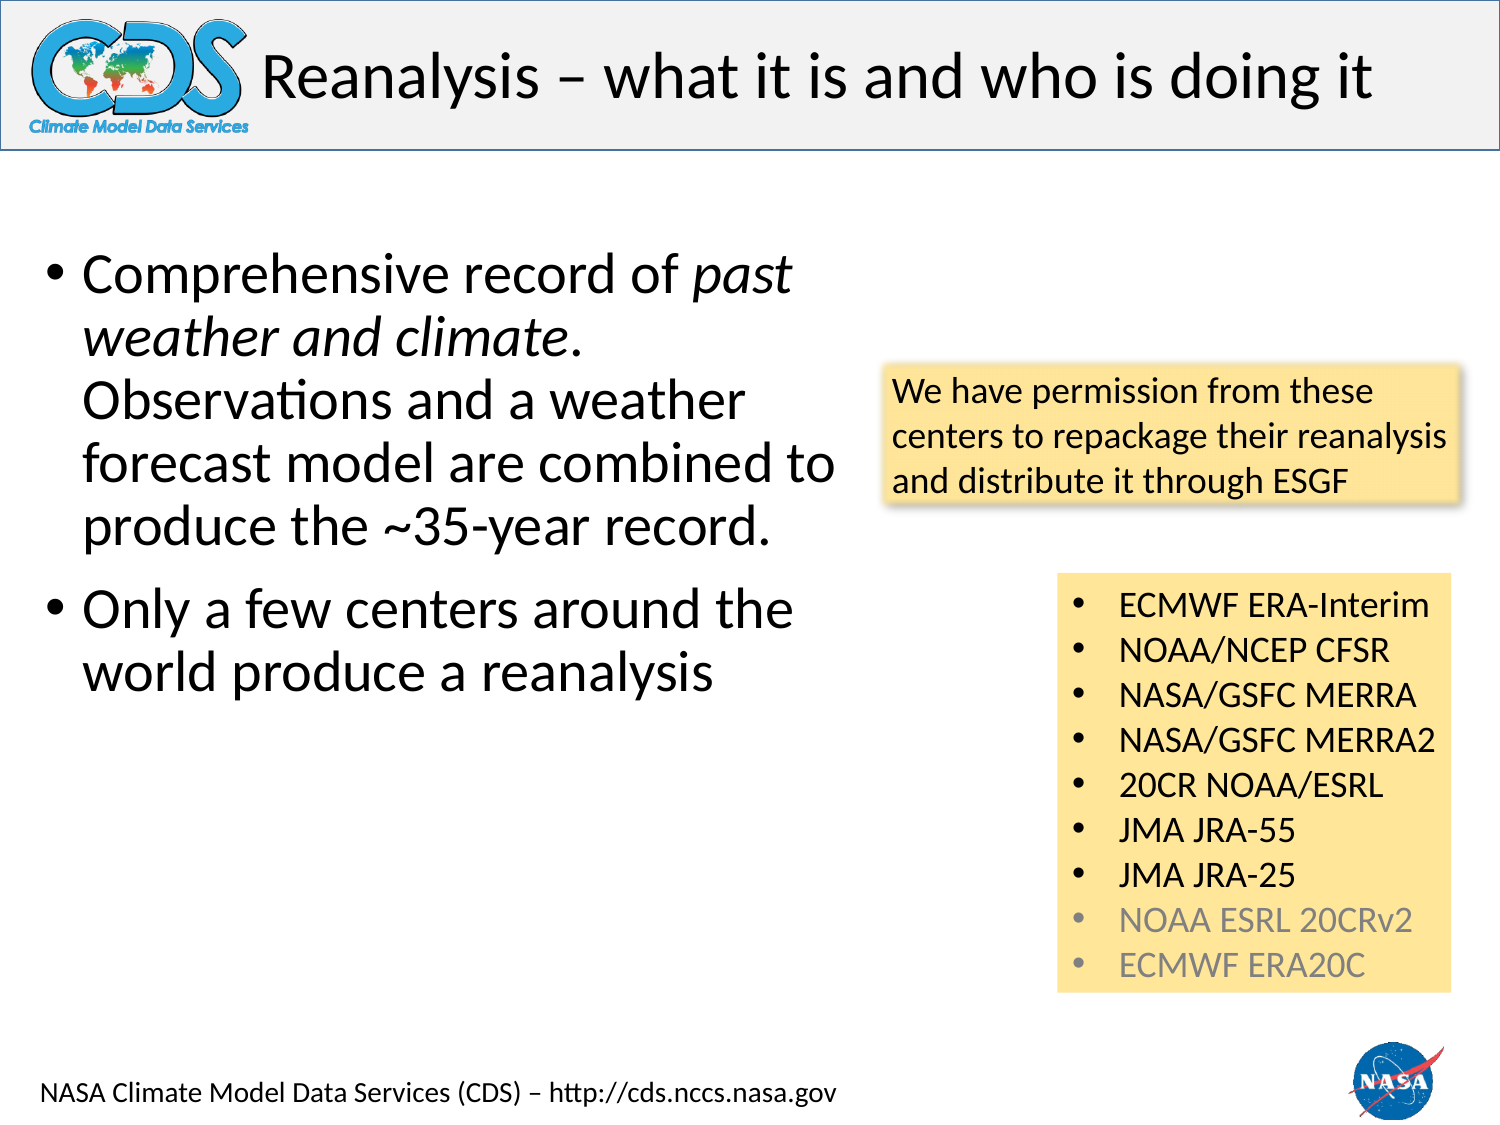

# Reanalysis – what it is and who is doing it
Comprehensive record of past weather and climate. Observations and a weather forecast model are combined to produce the ~35-year record.
Only a few centers around the world produce a reanalysis

We have permission from these centers to repackage their reanalysis and distribute it through ESGF
ECMWF ERA-Interim
NOAA/NCEP CFSR
NASA/GSFC MERRA
NASA/GSFC MERRA2
20CR NOAA/ESRL
JMA JRA-55
JMA JRA-25
NOAA ESRL 20CRv2
ECMWF ERA20C